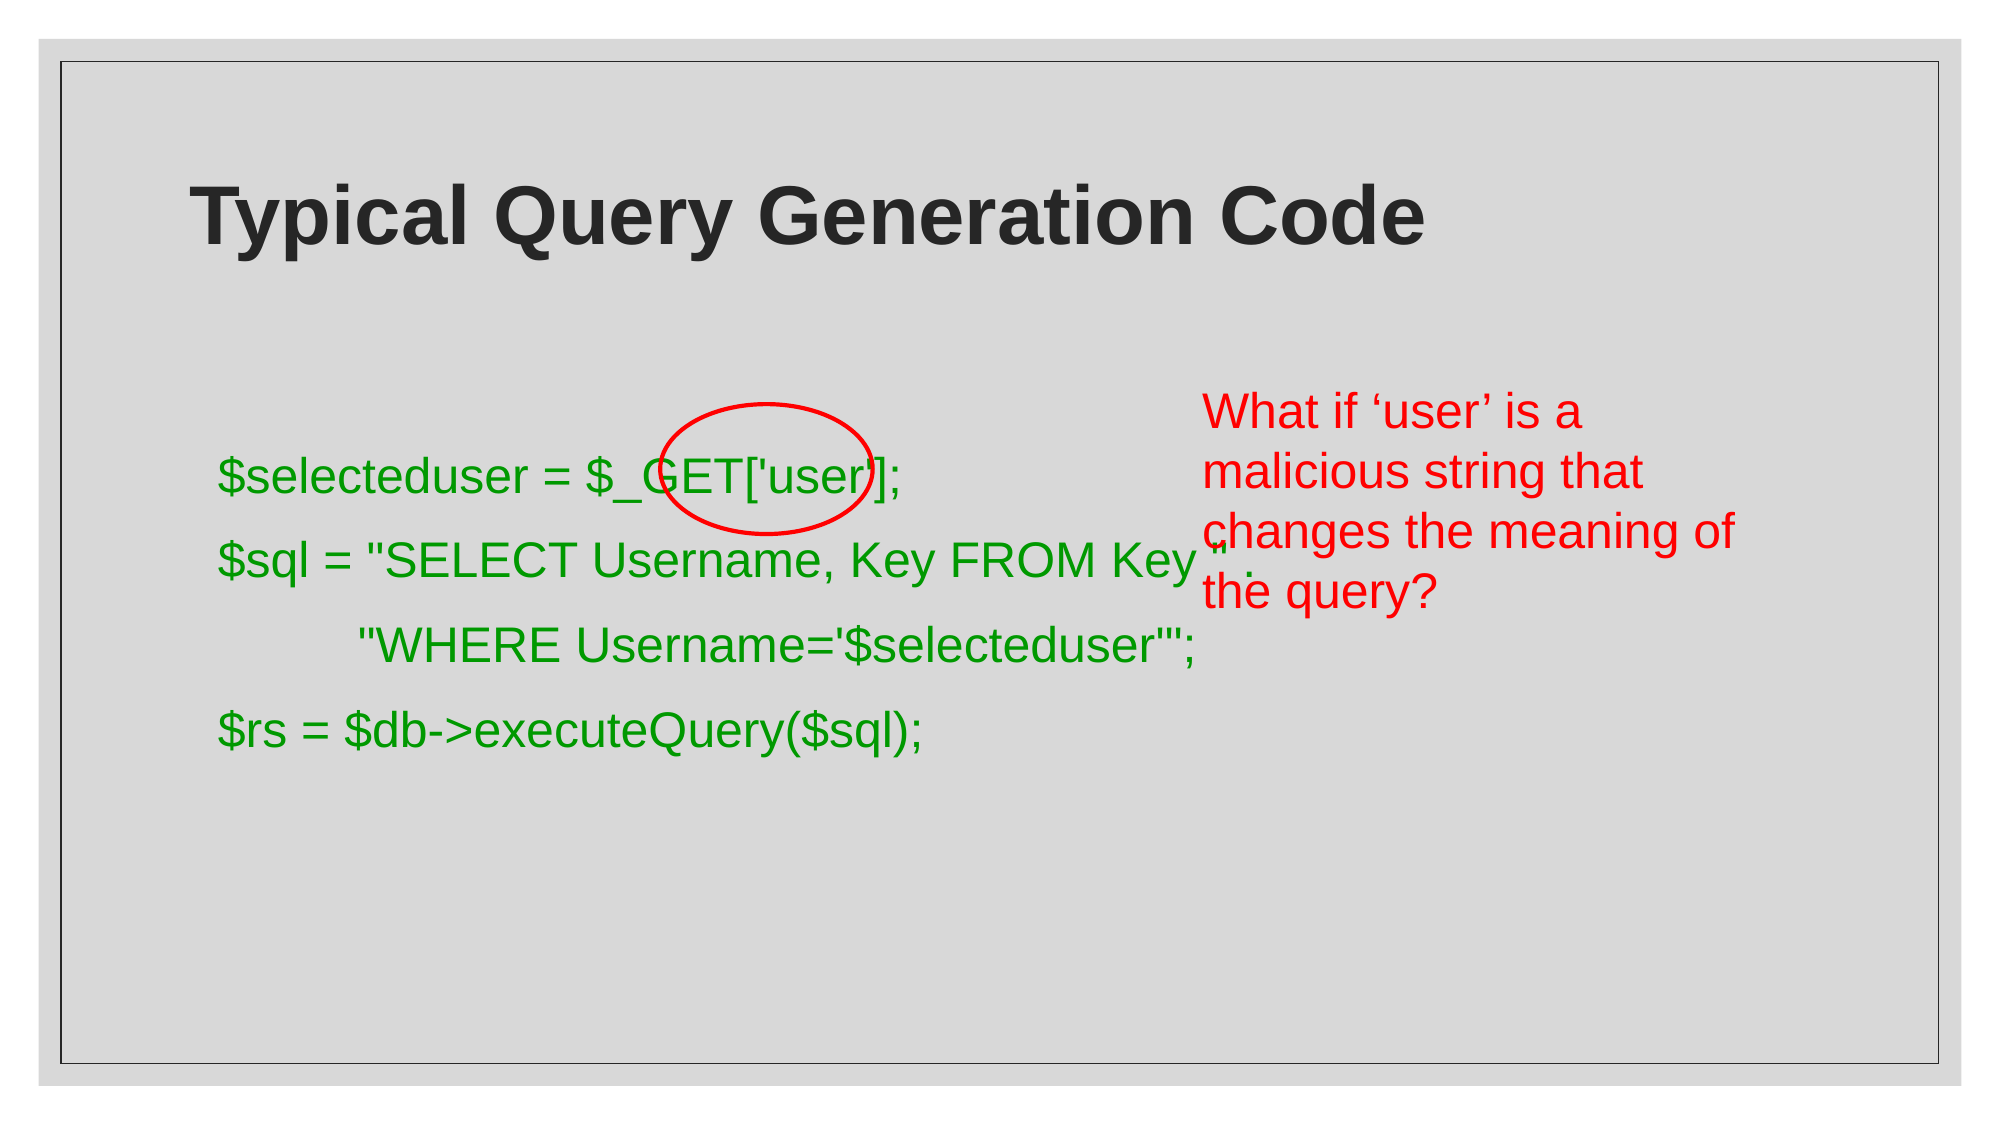

# Typical Query Generation Code

  $selecteduser = $_GET['user'];
  $sql = "SELECT Username, Key FROM Key " .
            "WHERE Username='$selecteduser'";
  $rs = $db->executeQuery($sql);
What if ‘user’ is a malicious string that changes the meaning of the query?